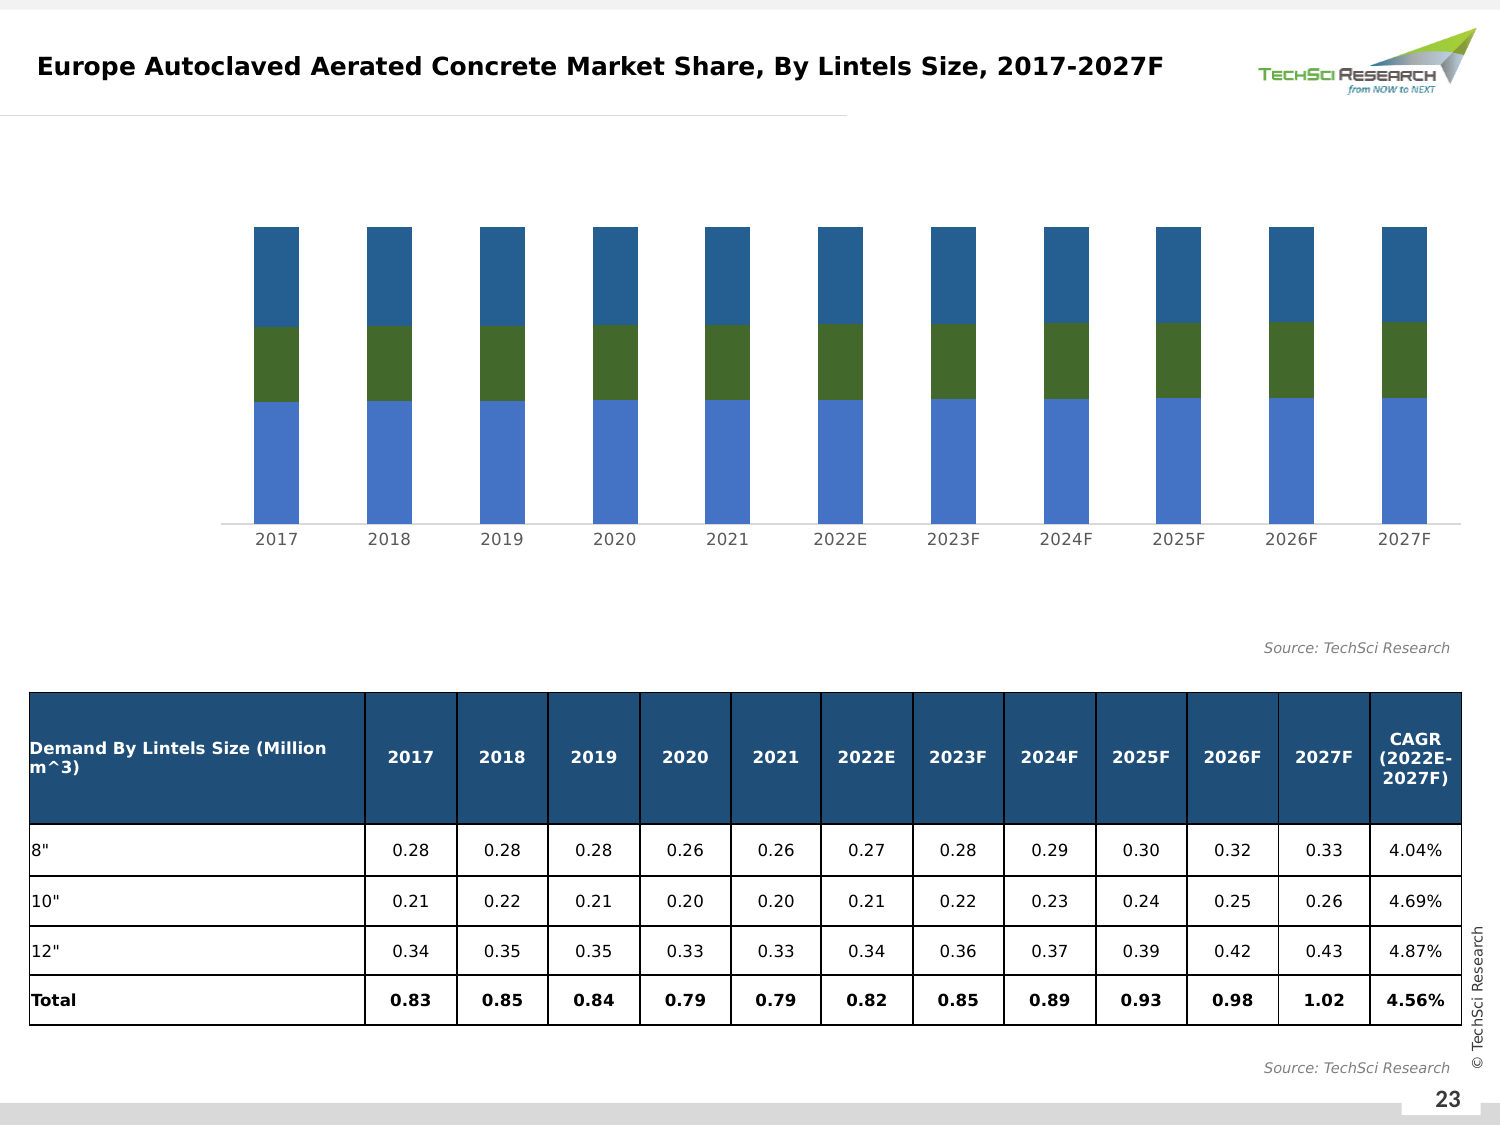

Europe Autoclaved Aerated Concrete Market Share, By Lintels Size, 2017-2027F

### Chart

| Category | 12" | 10" | 8" |
|---|---|---|---|
| 2017 | 0.41169999999999995 | 0.2522 | 0.3361 |
| 2018 | 0.41300000000000003 | 0.2525 | 0.33449999999999996 |
| 2019 | 0.4143000000000001 | 0.2529 | 0.33279999999999993 |
| 2020 | 0.41559999999999997 | 0.2532 | 0.3312 |
| 2021 | 0.41690000000000005 | 0.2536 | 0.32949999999999996 |
| 2022E | 0.4182000000000001 | 0.2539 | 0.3278999999999999 |
| 2023F | 0.4195 | 0.2542 | 0.3263 |
| 2024F | 0.42080000000000006 | 0.2545 | 0.32469999999999993 |
| 2025F | 0.4220999999999999 | 0.2548 | 0.3231 |
| 2026F | 0.4233 | 0.2552 | 0.32149999999999995 |
| 2027F | 0.4246 | 0.2555 | 0.3199 |
Source: TechSci Research
| Demand By Lintels Size (Million m^3) | 2017 | 2018 | 2019 | 2020 | 2021 | 2022E | 2023F | 2024F | 2025F | 2026F | 2027F | CAGR (2022E-2027F) |
| --- | --- | --- | --- | --- | --- | --- | --- | --- | --- | --- | --- | --- |
| 8" | 0.28 | 0.28 | 0.28 | 0.26 | 0.26 | 0.27 | 0.28 | 0.29 | 0.30 | 0.32 | 0.33 | 4.04% |
| 10" | 0.21 | 0.22 | 0.21 | 0.20 | 0.20 | 0.21 | 0.22 | 0.23 | 0.24 | 0.25 | 0.26 | 4.69% |
| 12" | 0.34 | 0.35 | 0.35 | 0.33 | 0.33 | 0.34 | 0.36 | 0.37 | 0.39 | 0.42 | 0.43 | 4.87% |
| Total | 0.83 | 0.85 | 0.84 | 0.79 | 0.79 | 0.82 | 0.85 | 0.89 | 0.93 | 0.98 | 1.02 | 4.56% |
Source: TechSci Research